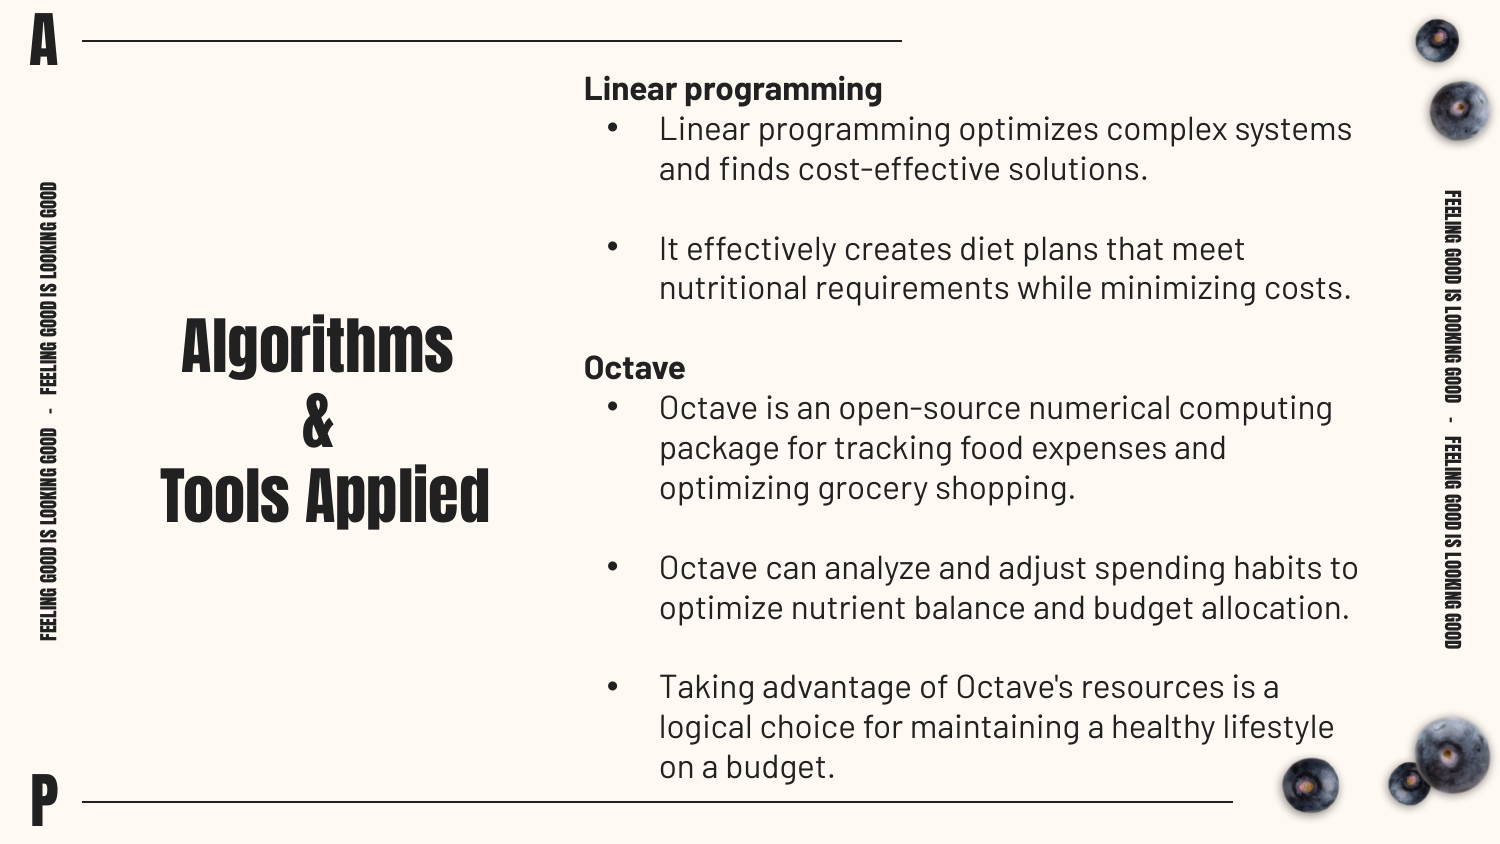

A
Linear programming
Linear programming optimizes complex systems and finds cost-effective solutions.
It effectively creates diet plans that meet nutritional requirements while minimizing costs.

Octave
Octave is an open-source numerical computing package for tracking food expenses and optimizing grocery shopping.
Octave can analyze and adjust spending habits to optimize nutrient balance and budget allocation.
Taking advantage of Octave's resources is a logical choice for maintaining a healthy lifestyle on a budget.
# Algorithms & Tools Applied
FEELING GOOD IS LOOKING GOOD   -   FEELING GOOD IS LOOKING GOOD

FEELING GOOD IS LOOKING GOOD   -   FEELING GOOD IS LOOKING GOOD

P